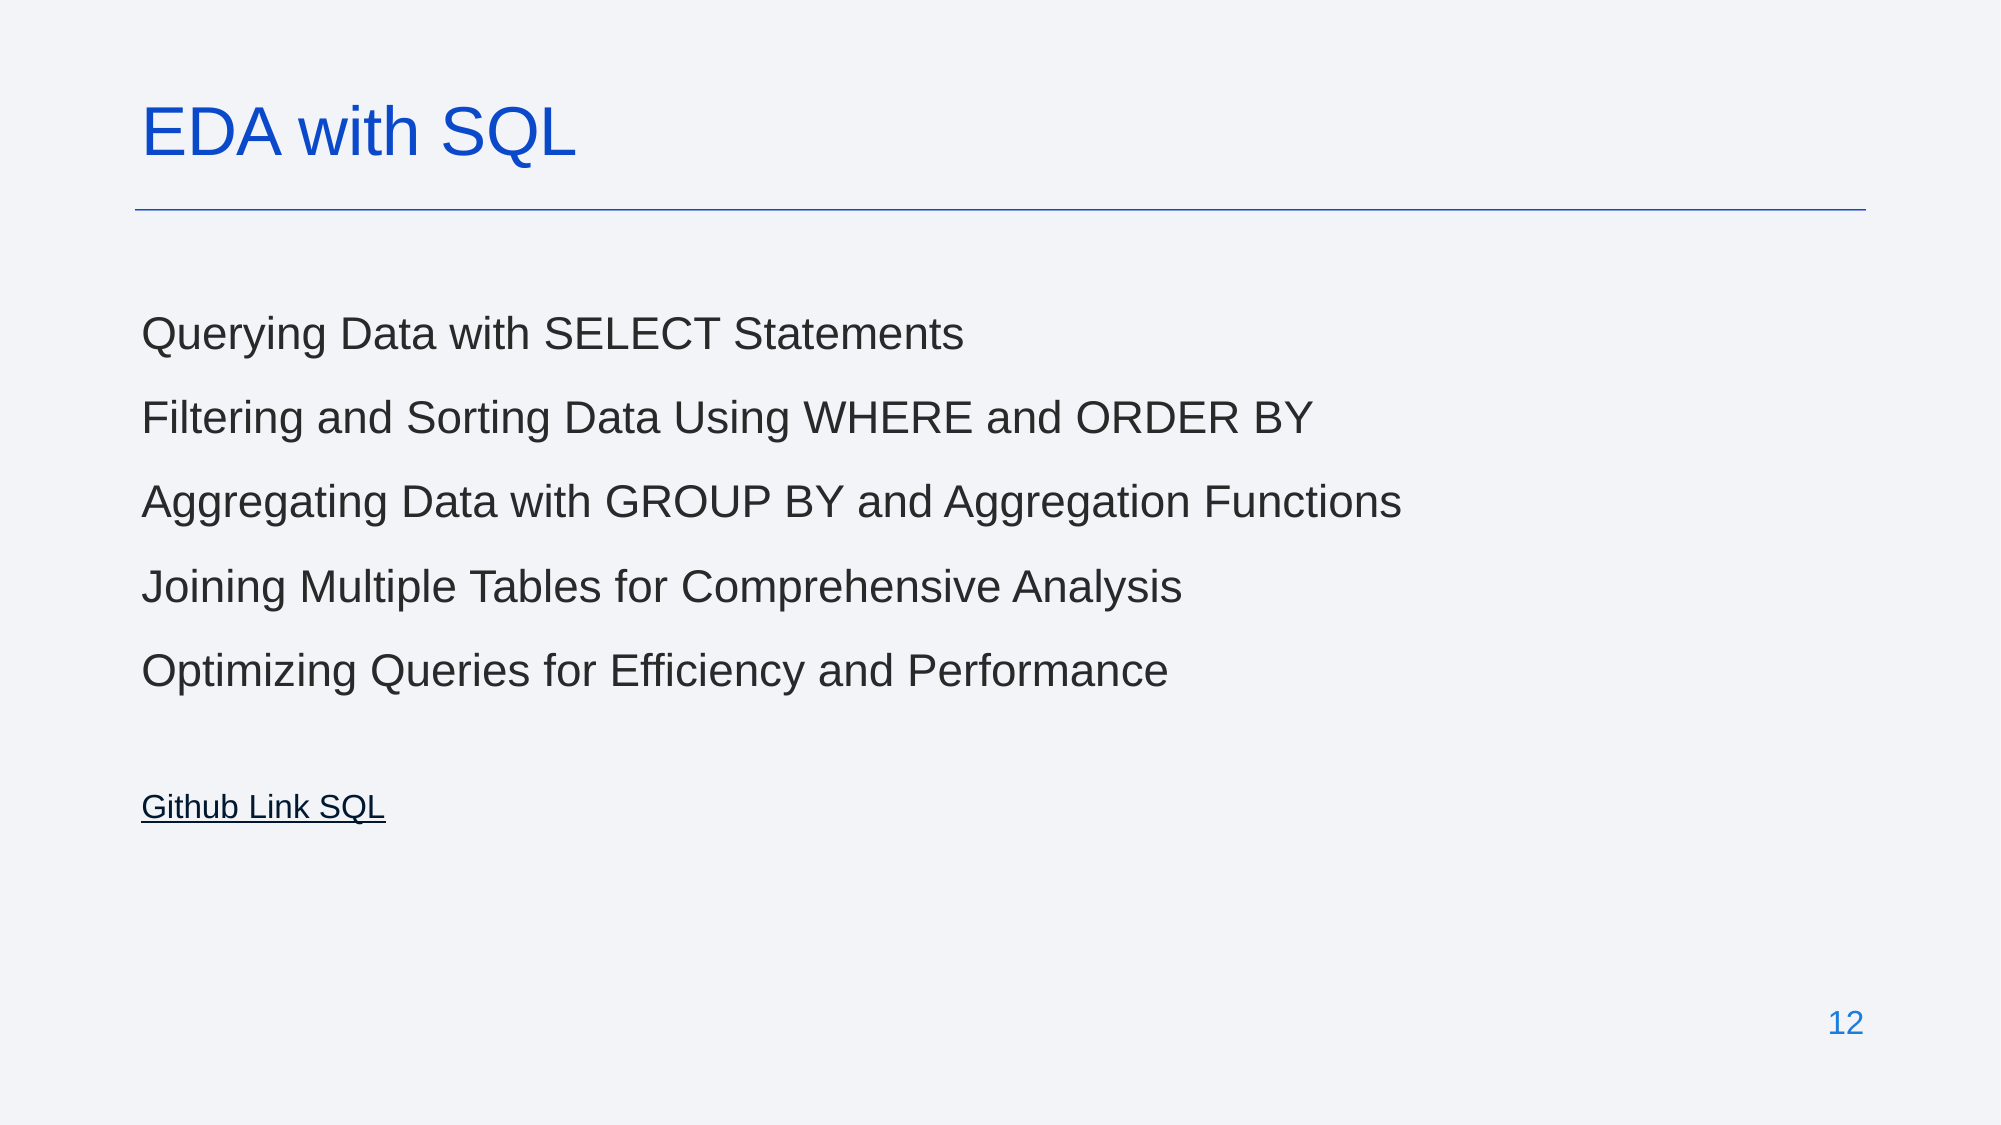

EDA with SQL
Querying Data with SELECT Statements
Filtering and Sorting Data Using WHERE and ORDER BY
Aggregating Data with GROUP BY and Aggregation Functions
Joining Multiple Tables for Comprehensive Analysis
Optimizing Queries for Efficiency and Performance

Github Link SQL

12